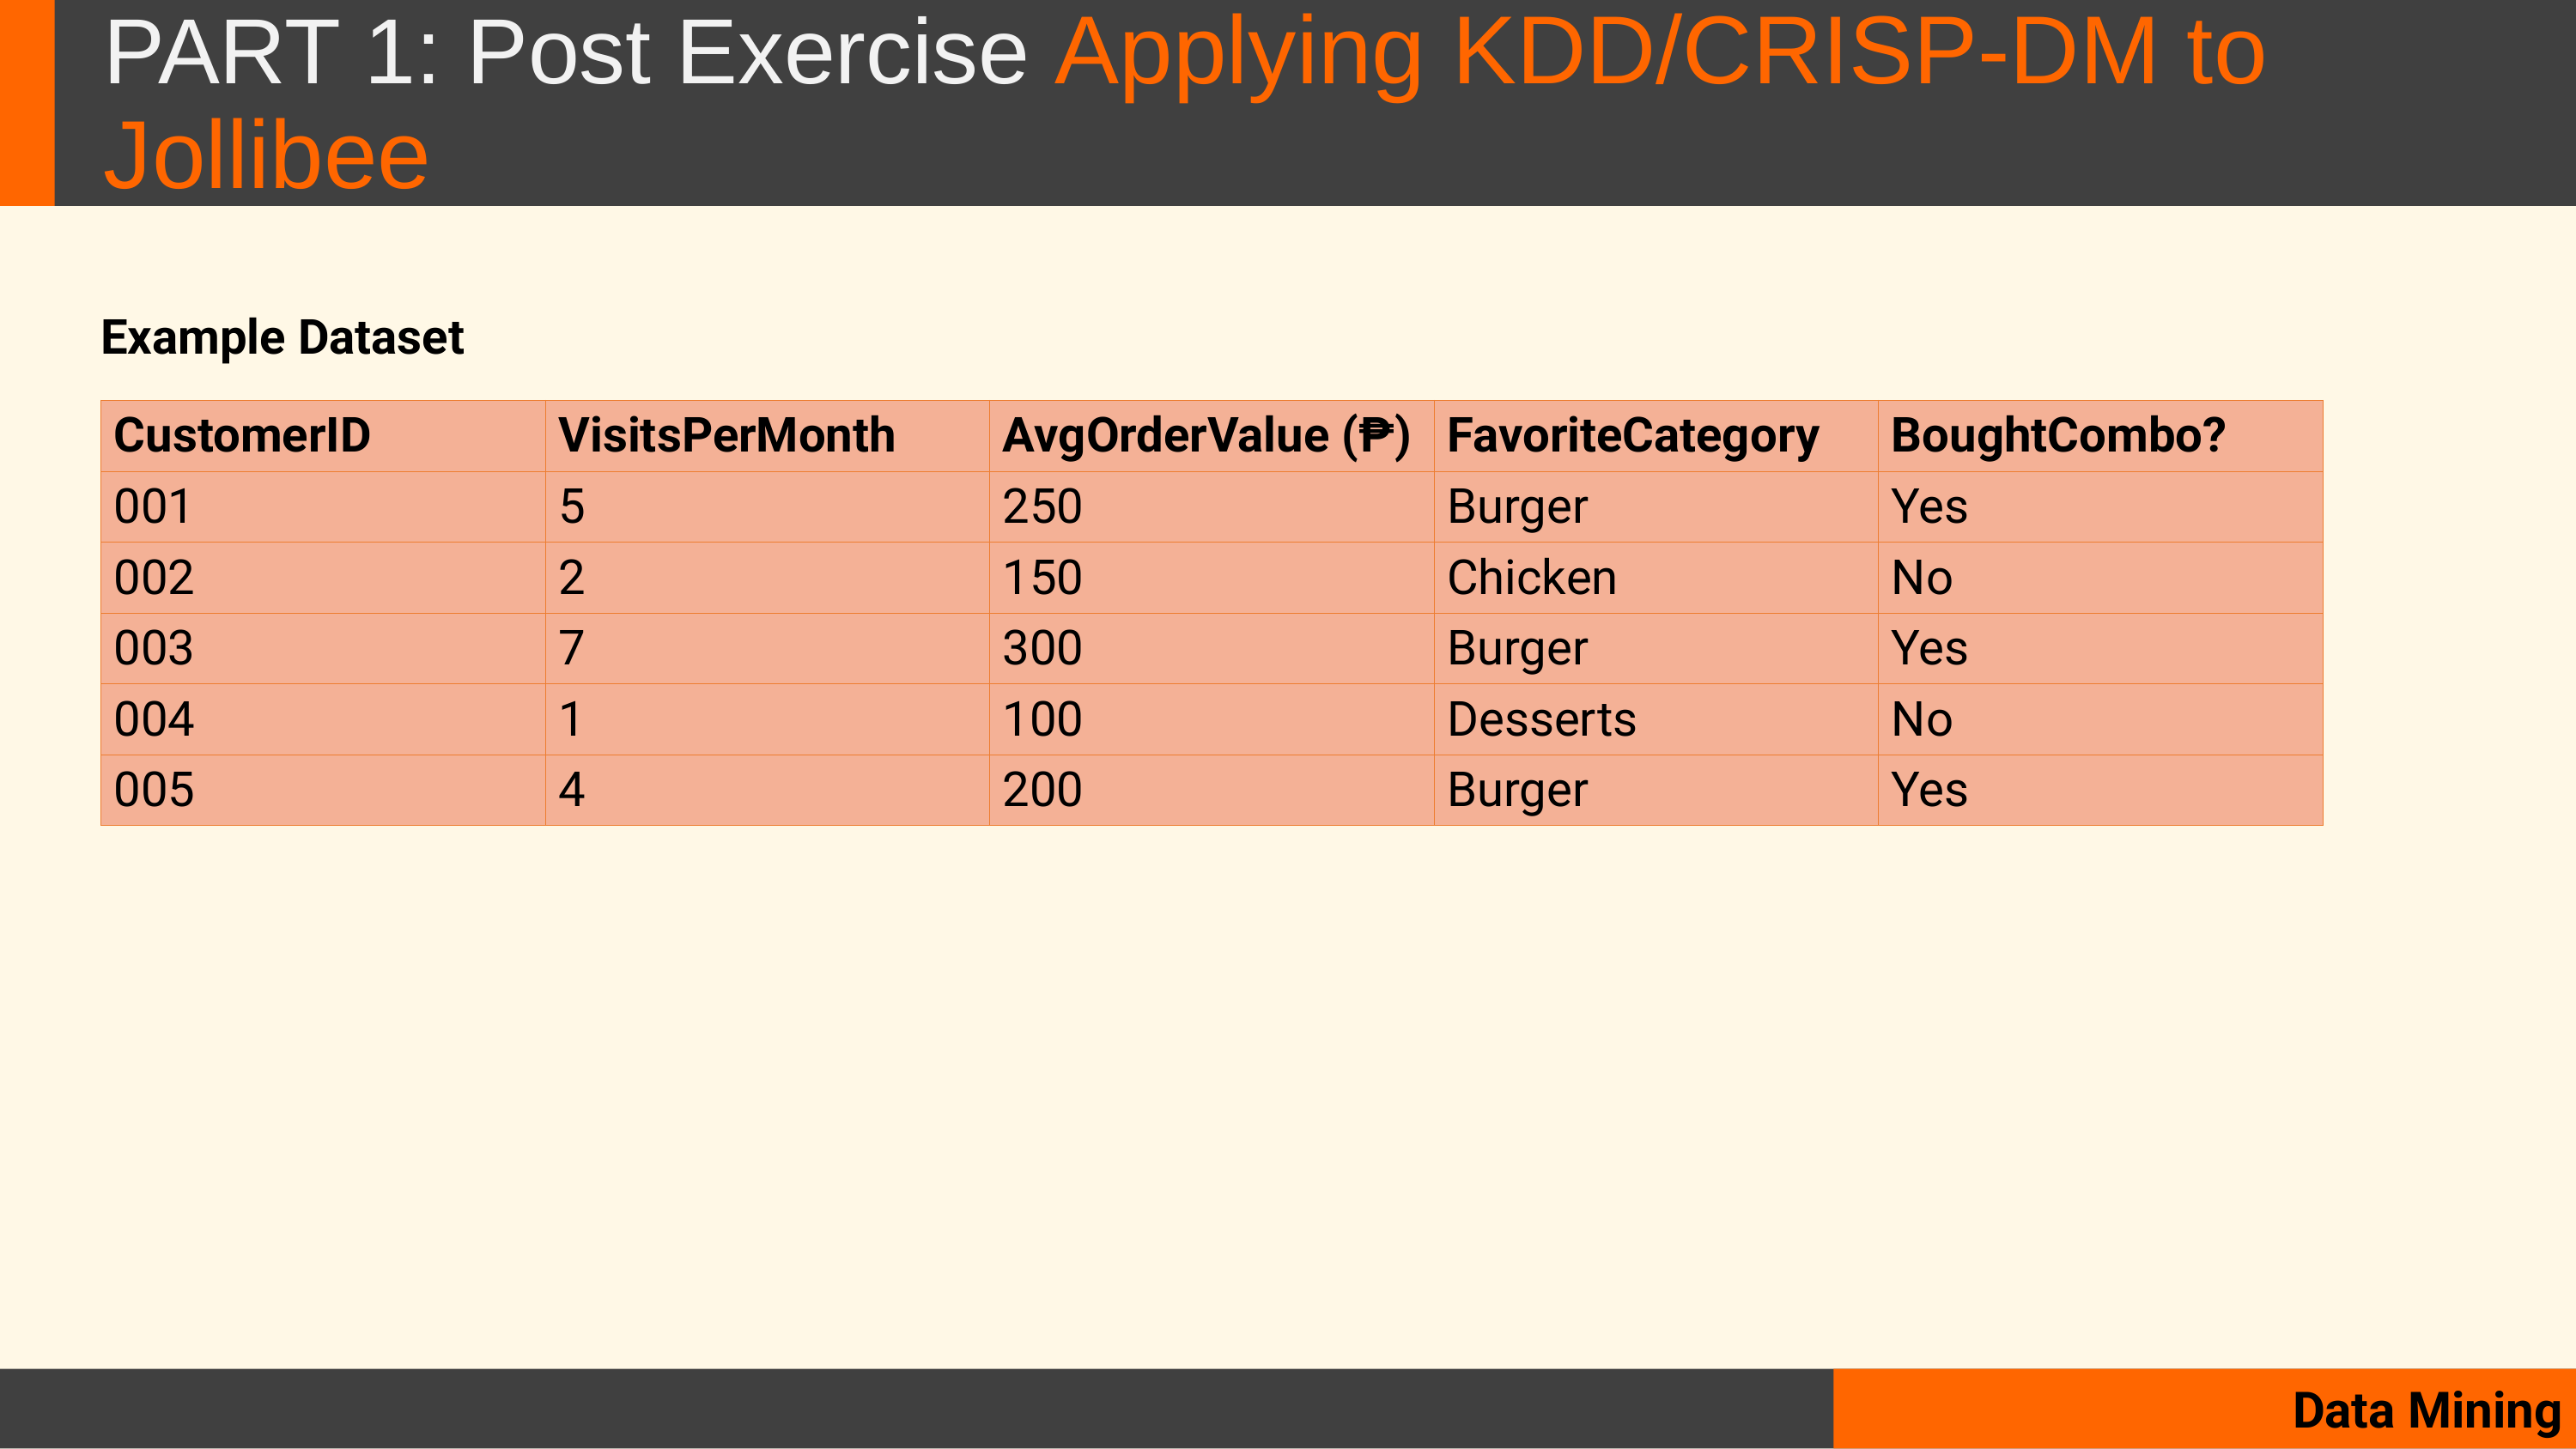

# PART 1: Post Exercise Applying KDD/CRISP-DM to Jollibee
Example Dataset
| CustomerID | VisitsPerMonth | AvgOrderValue (₱) | FavoriteCategory | BoughtCombo? |
| --- | --- | --- | --- | --- |
| 001 | 5 | 250 | Burger | Yes |
| 002 | 2 | 150 | Chicken | No |
| 003 | 7 | 300 | Burger | Yes |
| 004 | 1 | 100 | Desserts | No |
| 005 | 4 | 200 | Burger | Yes |
Data Mining